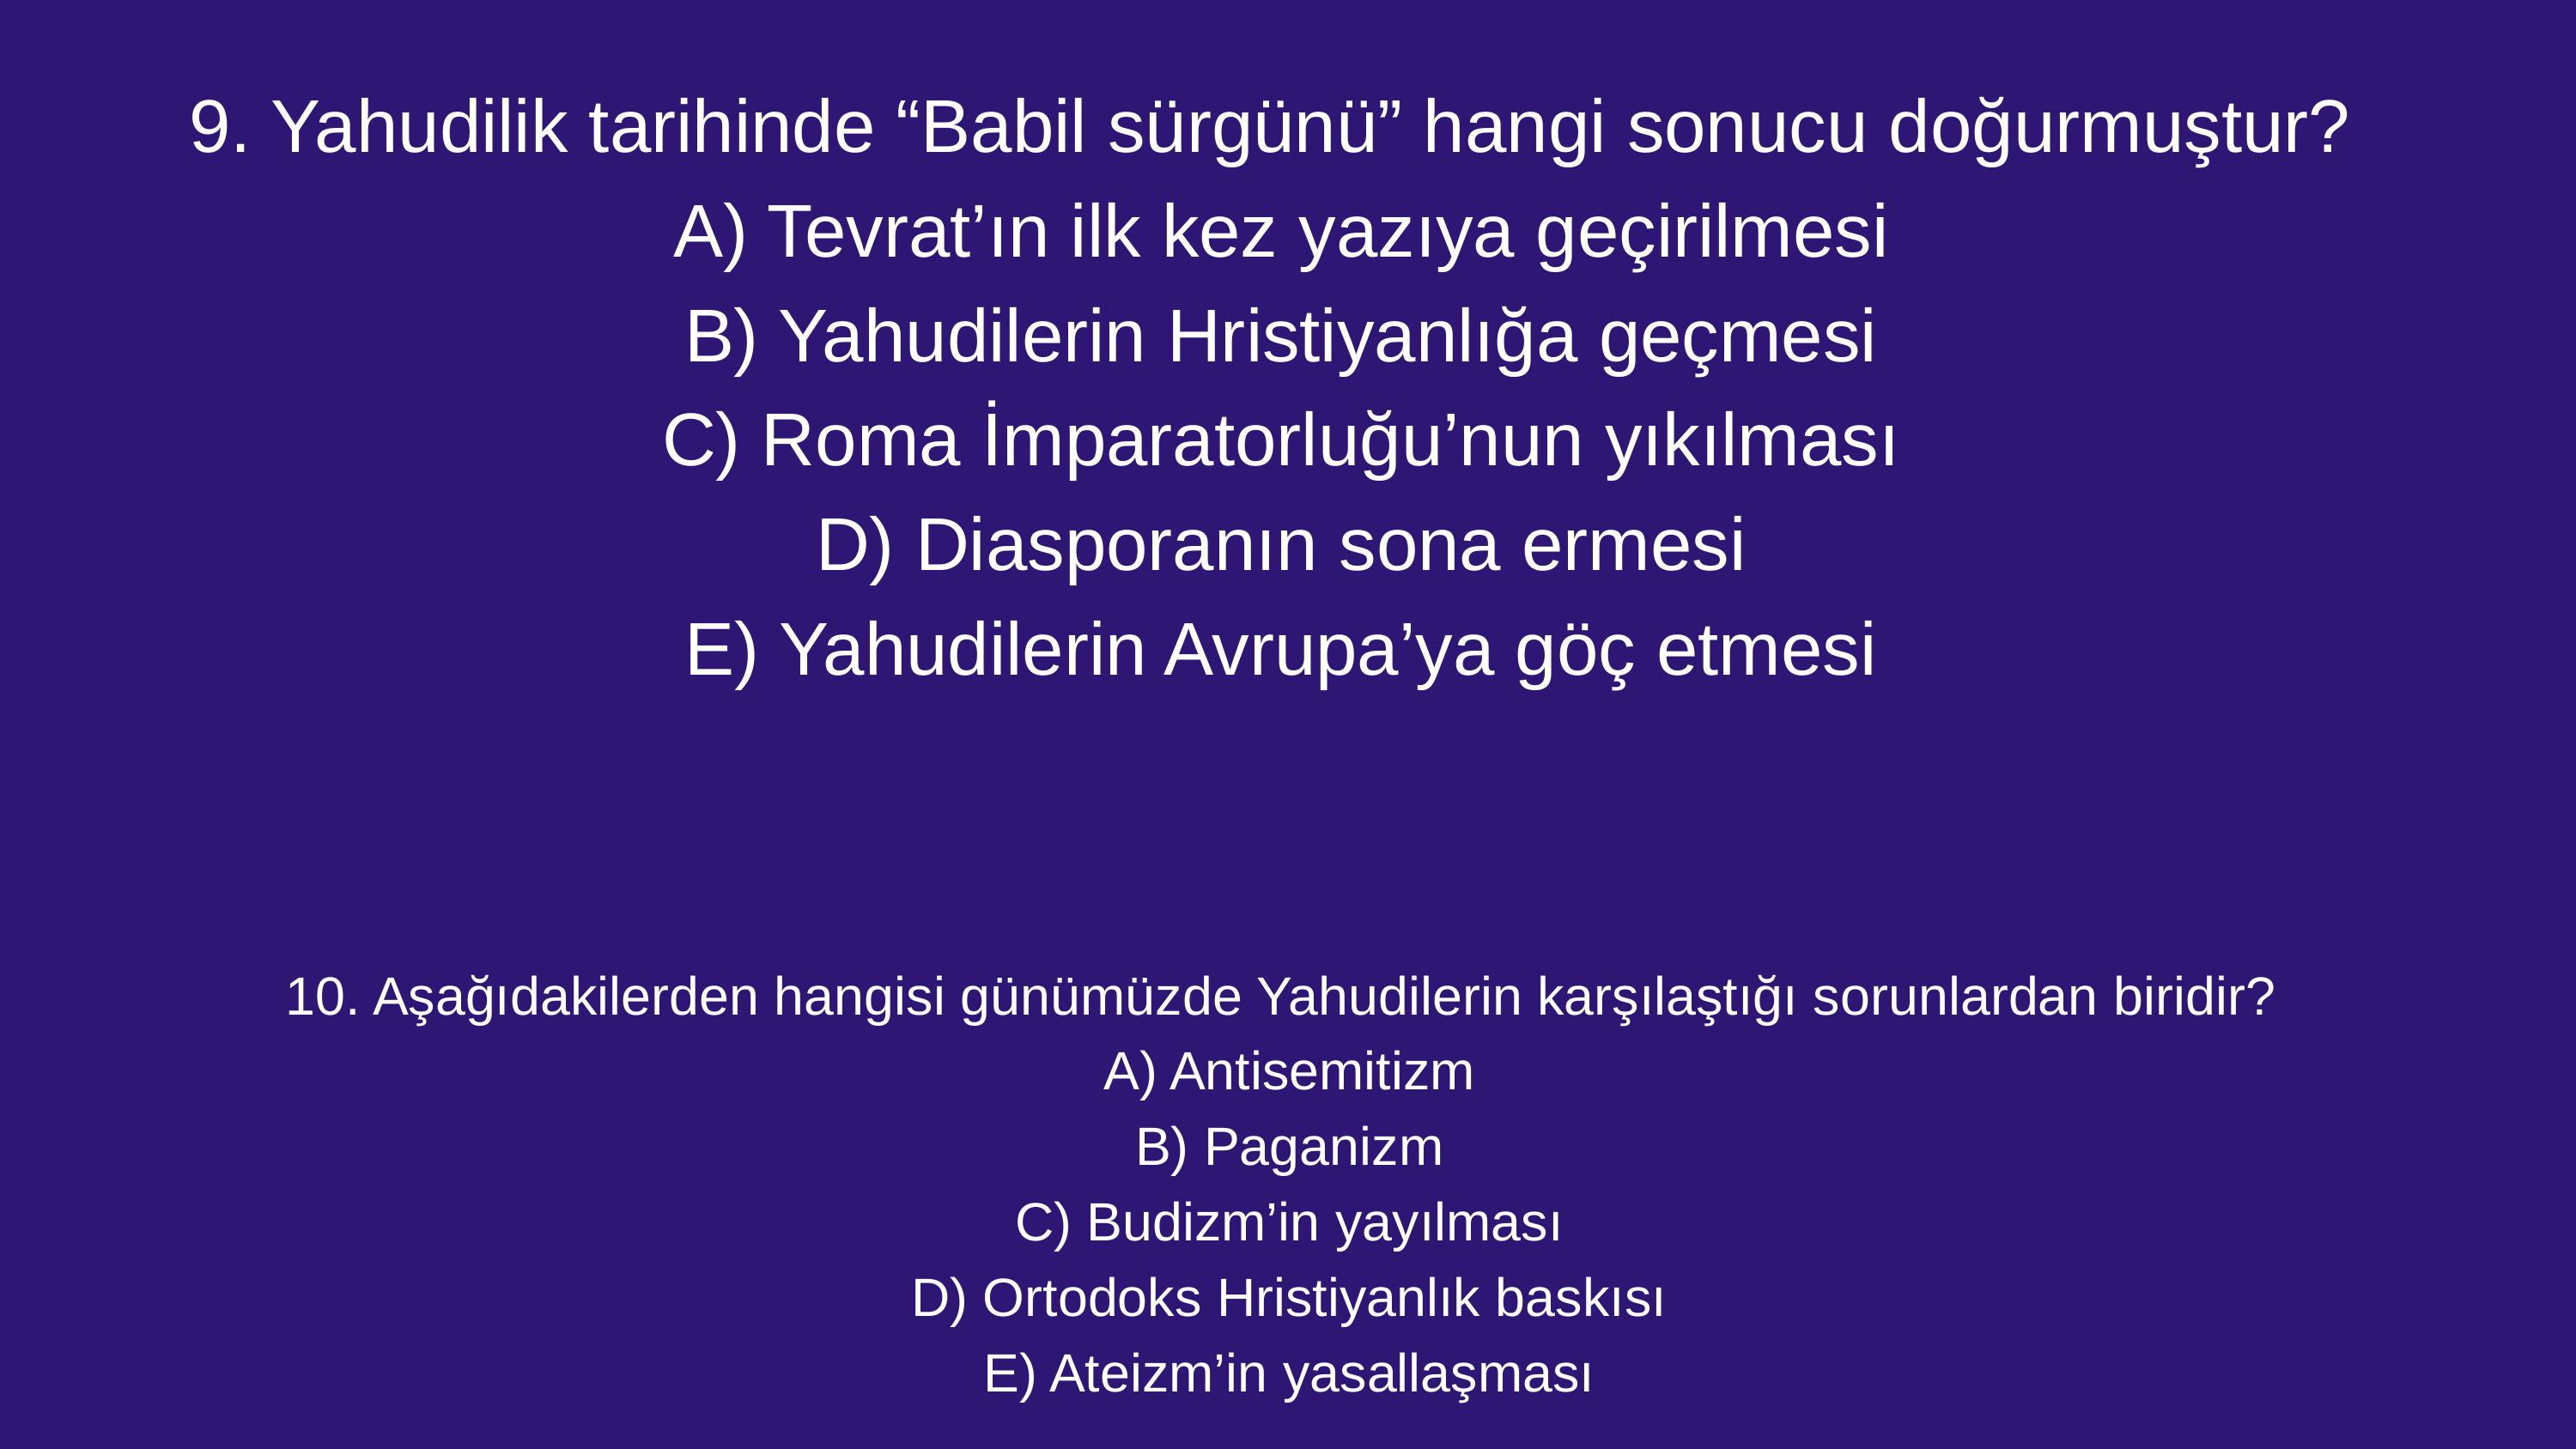

9. Yahudilik tarihinde “Babil sürgünü” hangi sonucu doğurmuştur?
 A) Tevrat’ın ilk kez yazıya geçirilmesi
 B) Yahudilerin Hristiyanlığa geçmesi
 C) Roma İmparatorluğu’nun yıkılması
 D) Diasporanın sona ermesi
 E) Yahudilerin Avrupa’ya göç etmesi
10. Aşağıdakilerden hangisi günümüzde Yahudilerin karşılaştığı sorunlardan biridir?
 A) Antisemitizm
 B) Paganizm
 C) Budizm’in yayılması
 D) Ortodoks Hristiyanlık baskısı
 E) Ateizm’in yasallaşması